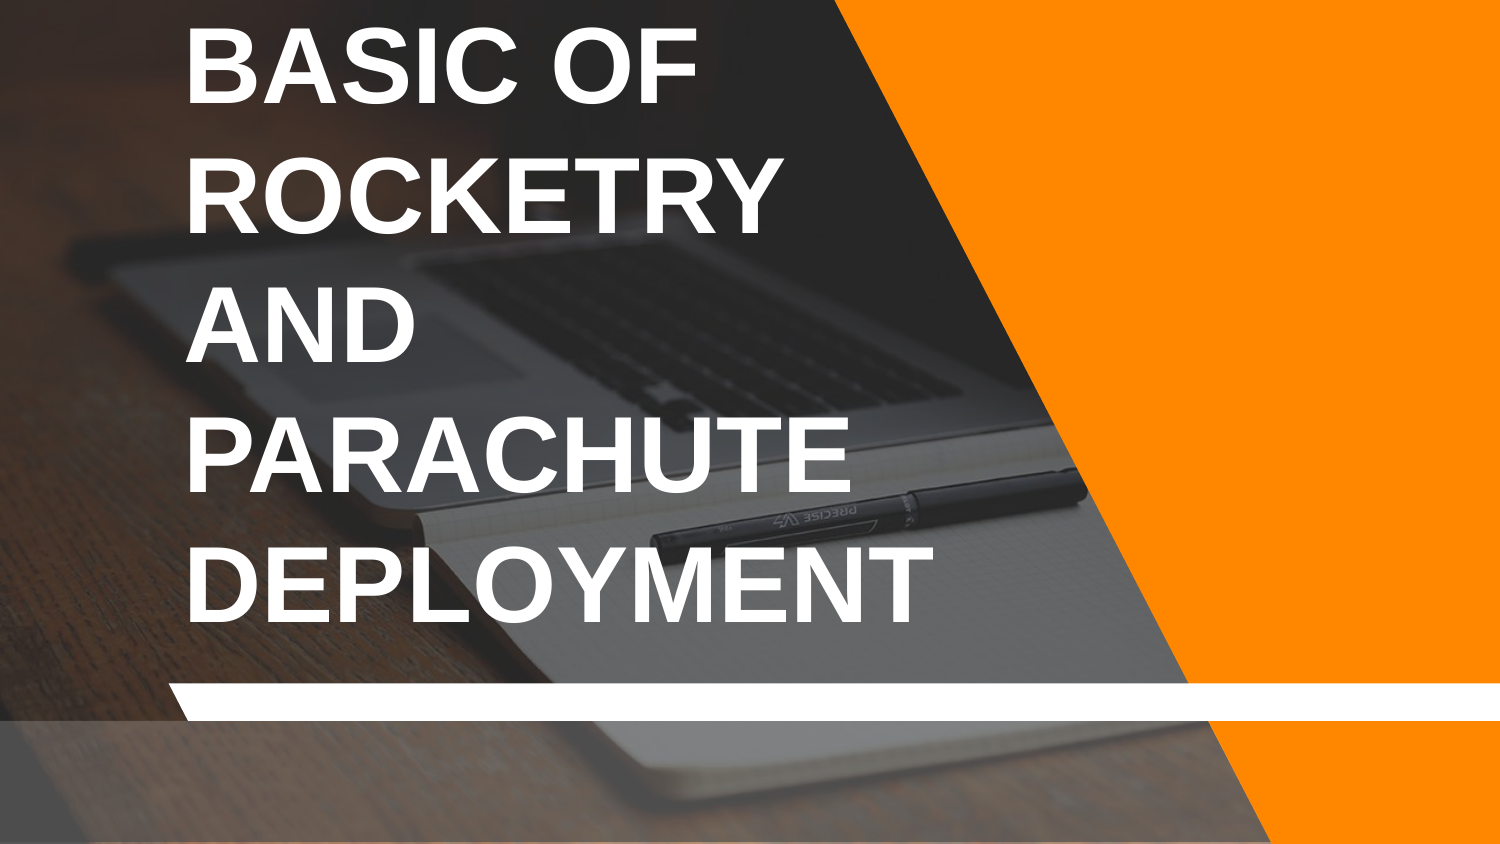

# BASIC OF ROCKETRY AND PARACHUTE DEPLOYMENT